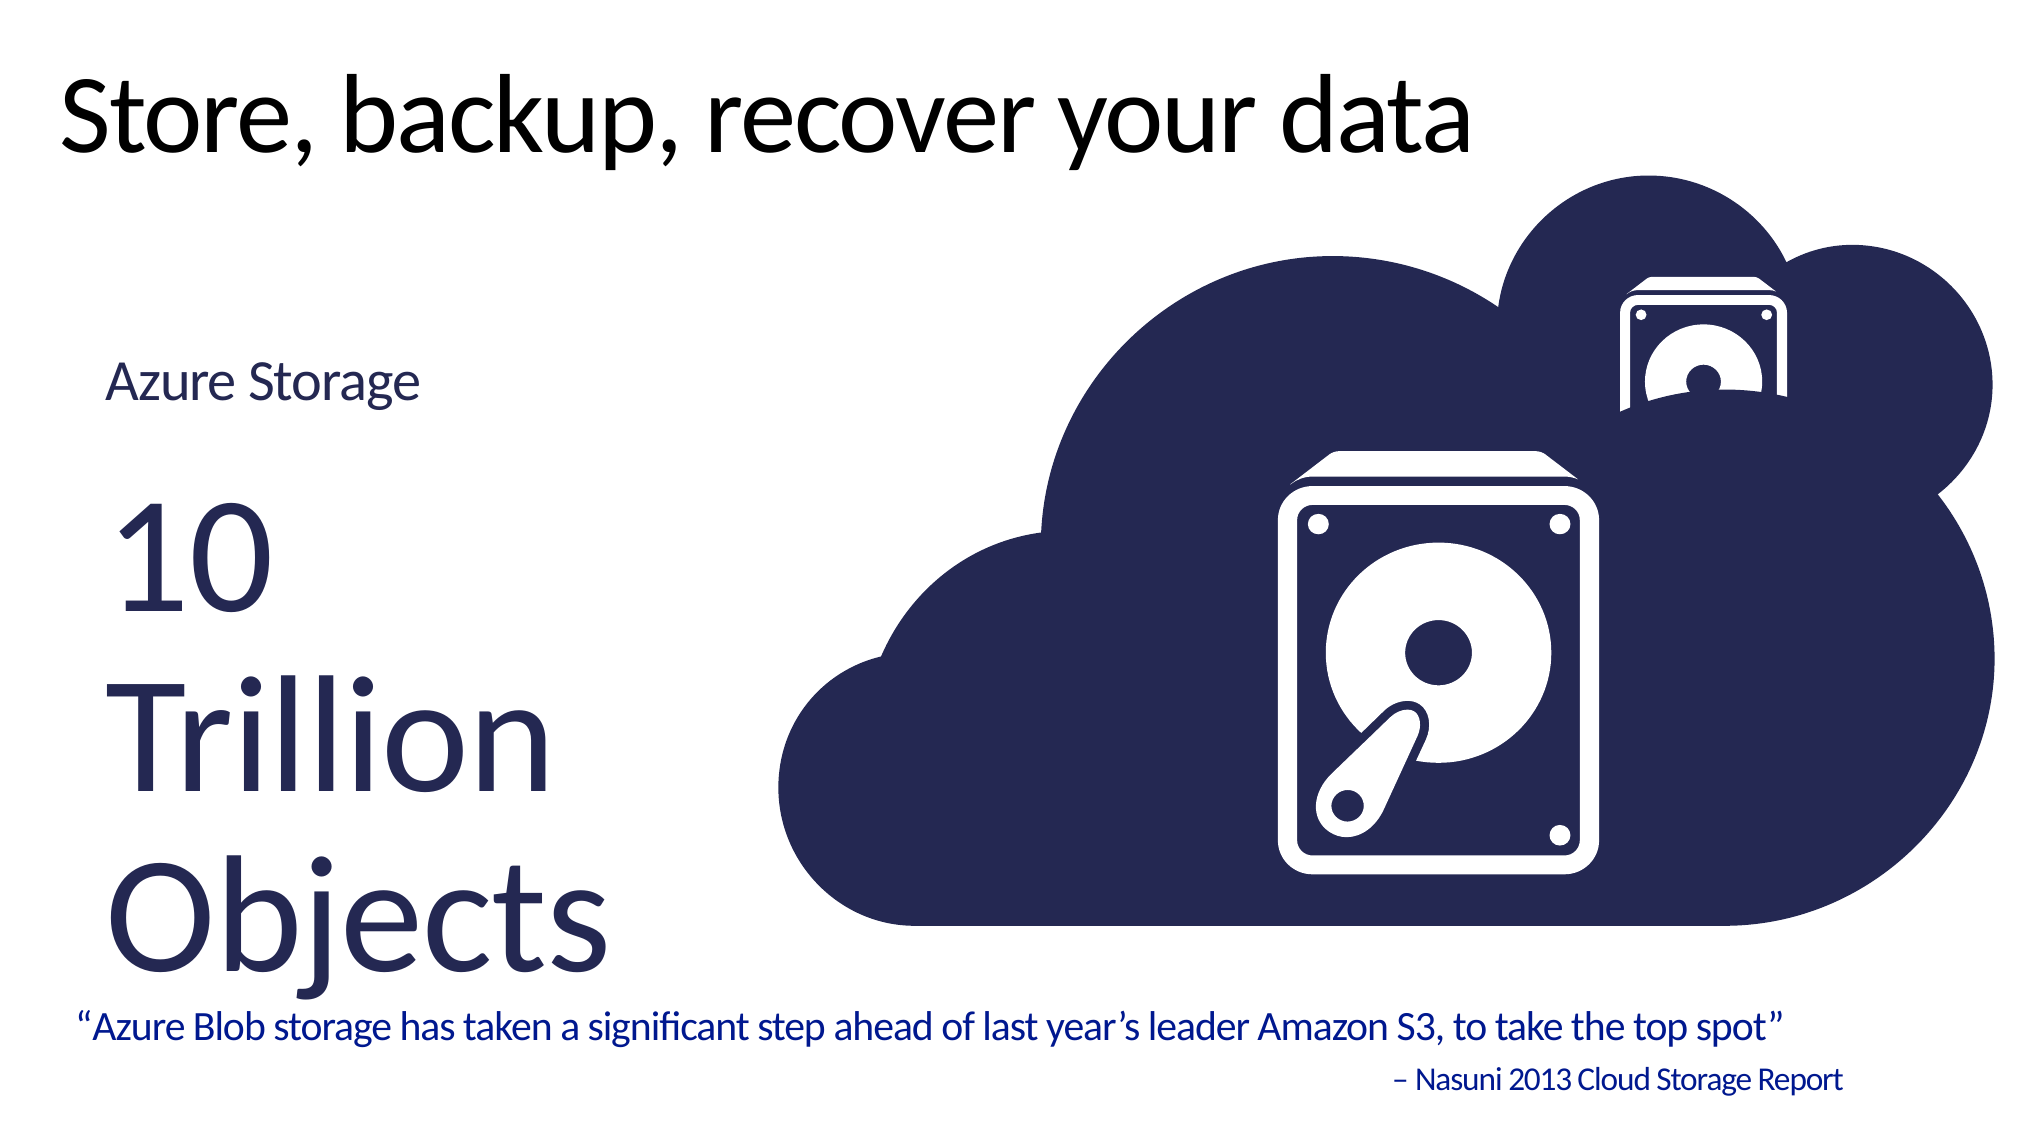

Store, backup, recover your data

Azure Storage

10 Trillion Objects
“Azure Blob storage has taken a significant step ahead of last year’s leader Amazon S3, to take the top spot”
								                  – Nasuni 2013 Cloud Storage Report